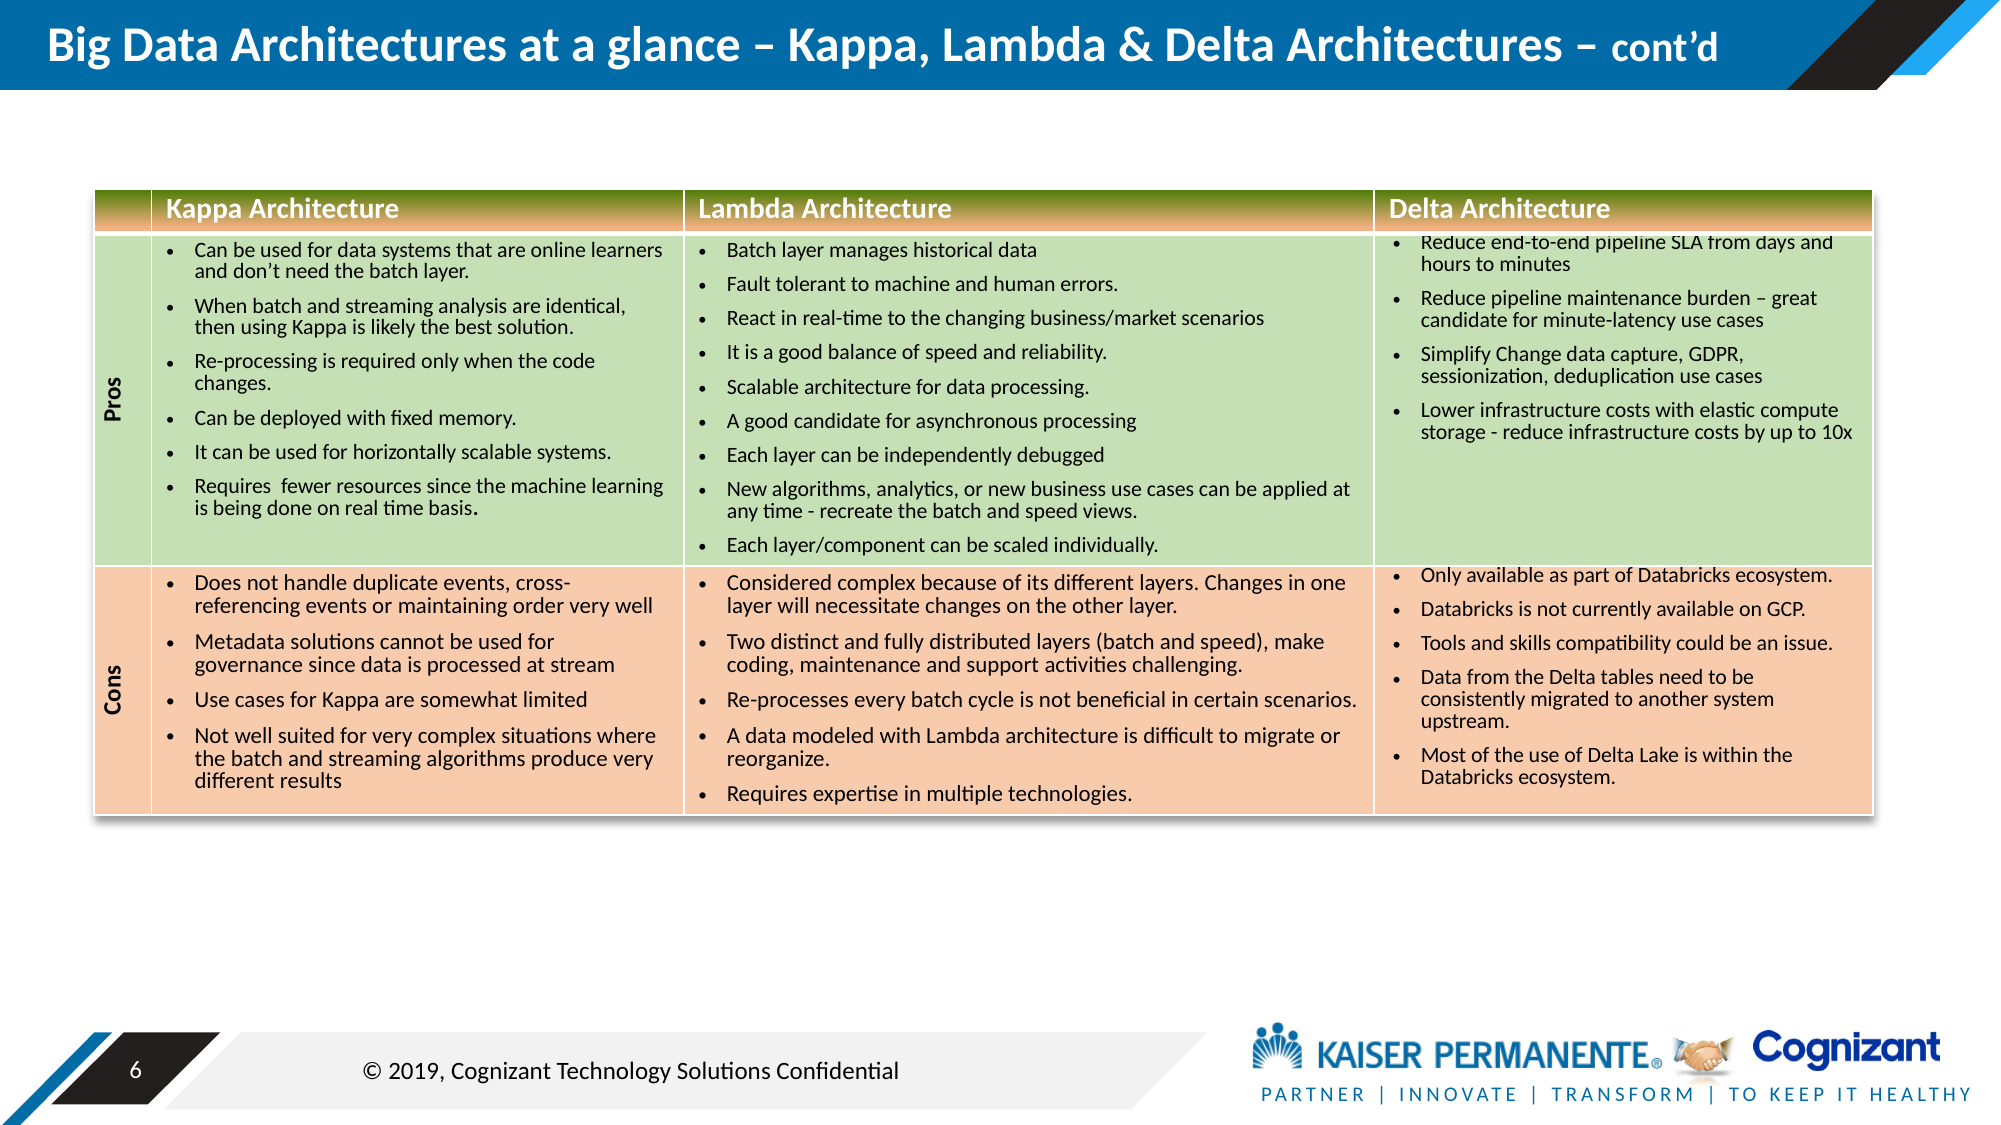

# Big Data Architectures at a glance – Kappa, Lambda & Delta Architectures – cont’d
|  | Kappa Architecture | Lambda Architecture | Delta Architecture |
| --- | --- | --- | --- |
| Pros | Can be used for data systems that are online learners and don’t need the batch layer. When batch and streaming analysis are identical, then using Kappa is likely the best solution. Re-processing is required only when the code changes. Can be deployed with fixed memory. It can be used for horizontally scalable systems. Requires fewer resources since the machine learning is being done on real time basis. | Batch layer manages historical data Fault tolerant to machine and human errors. React in real-time to the changing business/market scenarios It is a good balance of speed and reliability. Scalable architecture for data processing. A good candidate for asynchronous processing Each layer can be independently debugged New algorithms, analytics, or new business use cases can be applied at any time - recreate the batch and speed views. Each layer/component can be scaled individually. | Reduce end-to-end pipeline SLA from days and hours to minutes Reduce pipeline maintenance burden – great candidate for minute-latency use cases Simplify Change data capture, GDPR, sessionization, deduplication use cases Lower infrastructure costs with elastic compute storage - reduce infrastructure costs by up to 10x |
| Cons | Does not handle duplicate events, cross-referencing events or maintaining order very well Metadata solutions cannot be used for governance since data is processed at stream Use cases for Kappa are somewhat limited Not well suited for very complex situations where the batch and streaming algorithms produce very different results | Considered complex because of its different layers. Changes in one layer will necessitate changes on the other layer. Two distinct and fully distributed layers (batch and speed), make coding, maintenance and support activities challenging. Re-processes every batch cycle is not beneficial in certain scenarios. A data modeled with Lambda architecture is difficult to migrate or reorganize. Requires expertise in multiple technologies. | Only available as part of Databricks ecosystem. Databricks is not currently available on GCP. Tools and skills compatibility could be an issue. Data from the Delta tables need to be consistently migrated to another system upstream. Most of the use of Delta Lake is within the Databricks ecosystem. |